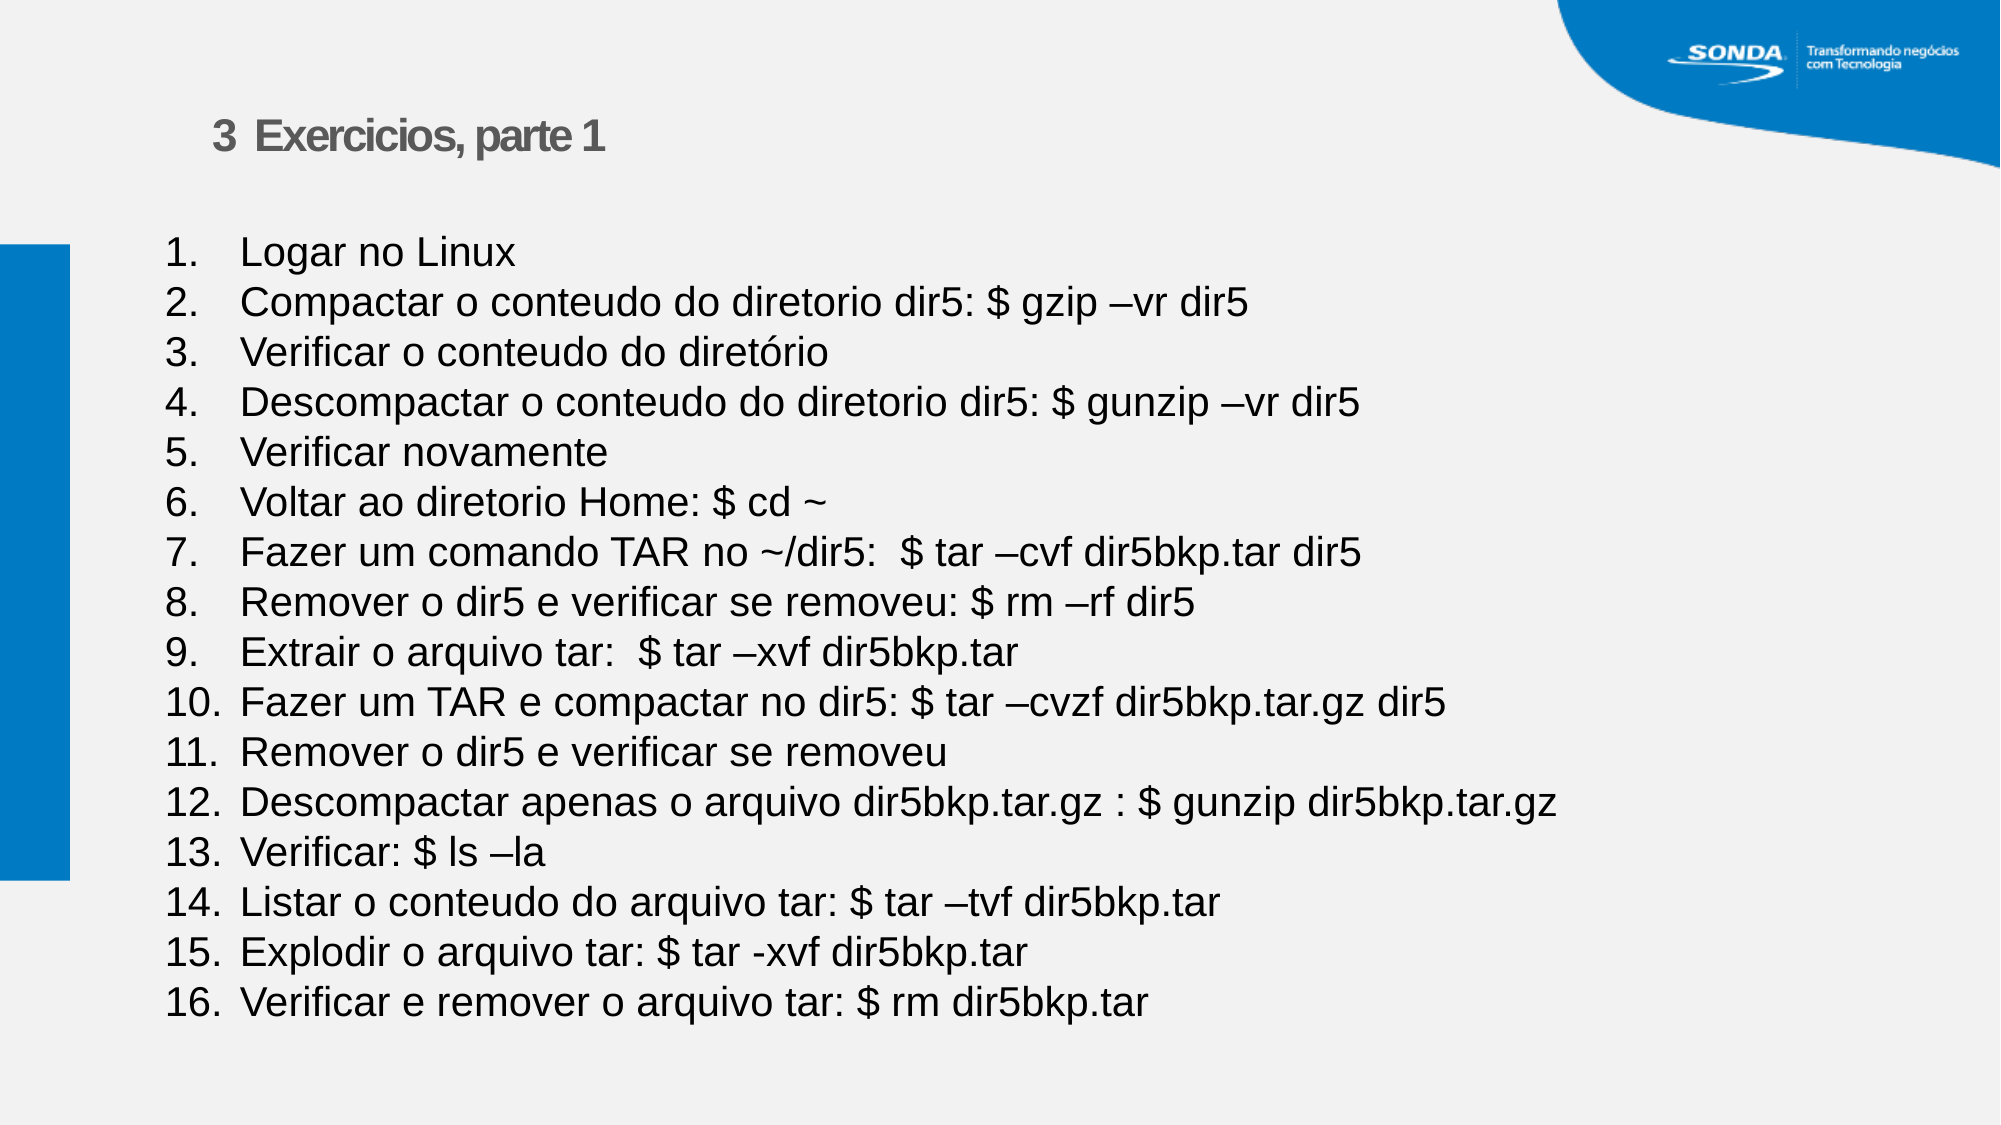

3  Exercicios, parte 1
Logar no Linux
Compactar o conteudo do diretorio dir5: $ gzip –vr dir5
Verificar o conteudo do diretório
Descompactar o conteudo do diretorio dir5: $ gunzip –vr dir5
Verificar novamente
Voltar ao diretorio Home: $ cd ~
Fazer um comando TAR no ~/dir5:  $ tar –cvf dir5bkp.tar dir5
Remover o dir5 e verificar se removeu: $ rm –rf dir5
Extrair o arquivo tar:  $ tar –xvf dir5bkp.tar
Fazer um TAR e compactar no dir5: $ tar –cvzf dir5bkp.tar.gz dir5
Remover o dir5 e verificar se removeu
Descompactar apenas o arquivo dir5bkp.tar.gz : $ gunzip dir5bkp.tar.gz
Verificar: $ ls –la
Listar o conteudo do arquivo tar: $ tar –tvf dir5bkp.tar
Explodir o arquivo tar: $ tar -xvf dir5bkp.tar
Verificar e remover o arquivo tar: $ rm dir5bkp.tar